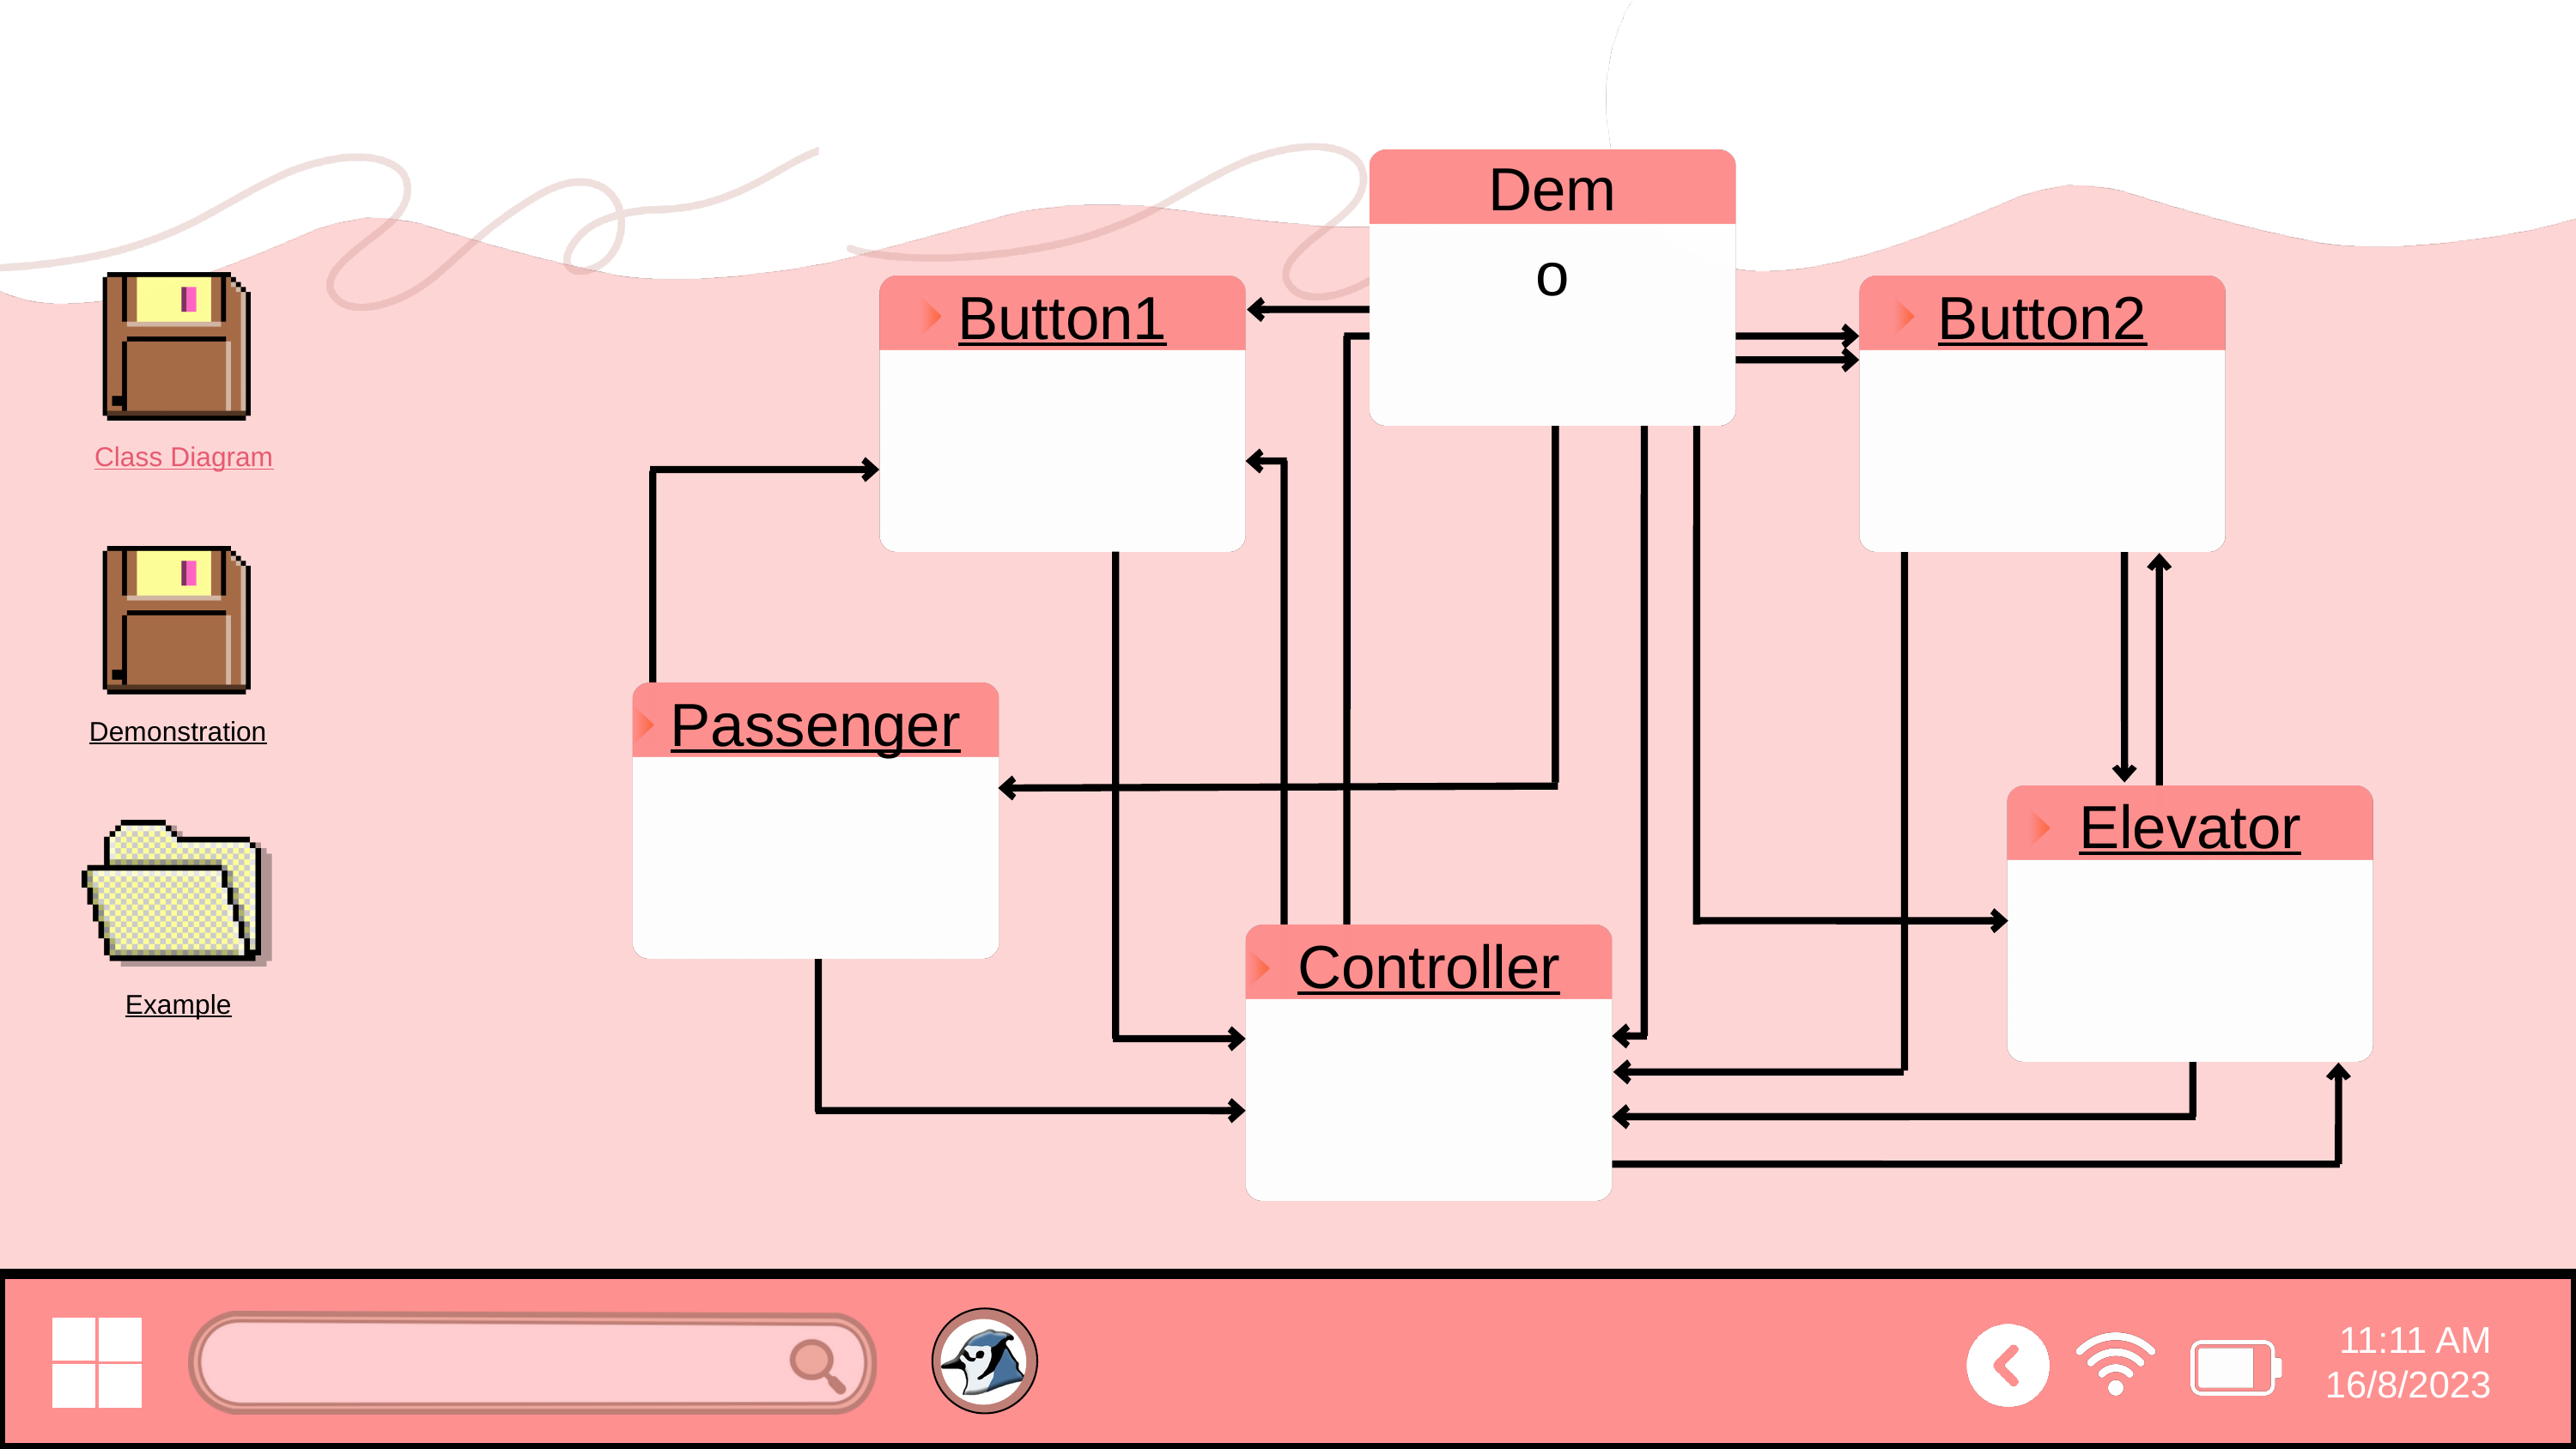

Demo

Button1
Button2

Passenger

Elevator

Controller

Class Diagram

Demonstration

Example

11:11 AM
16/8/2023